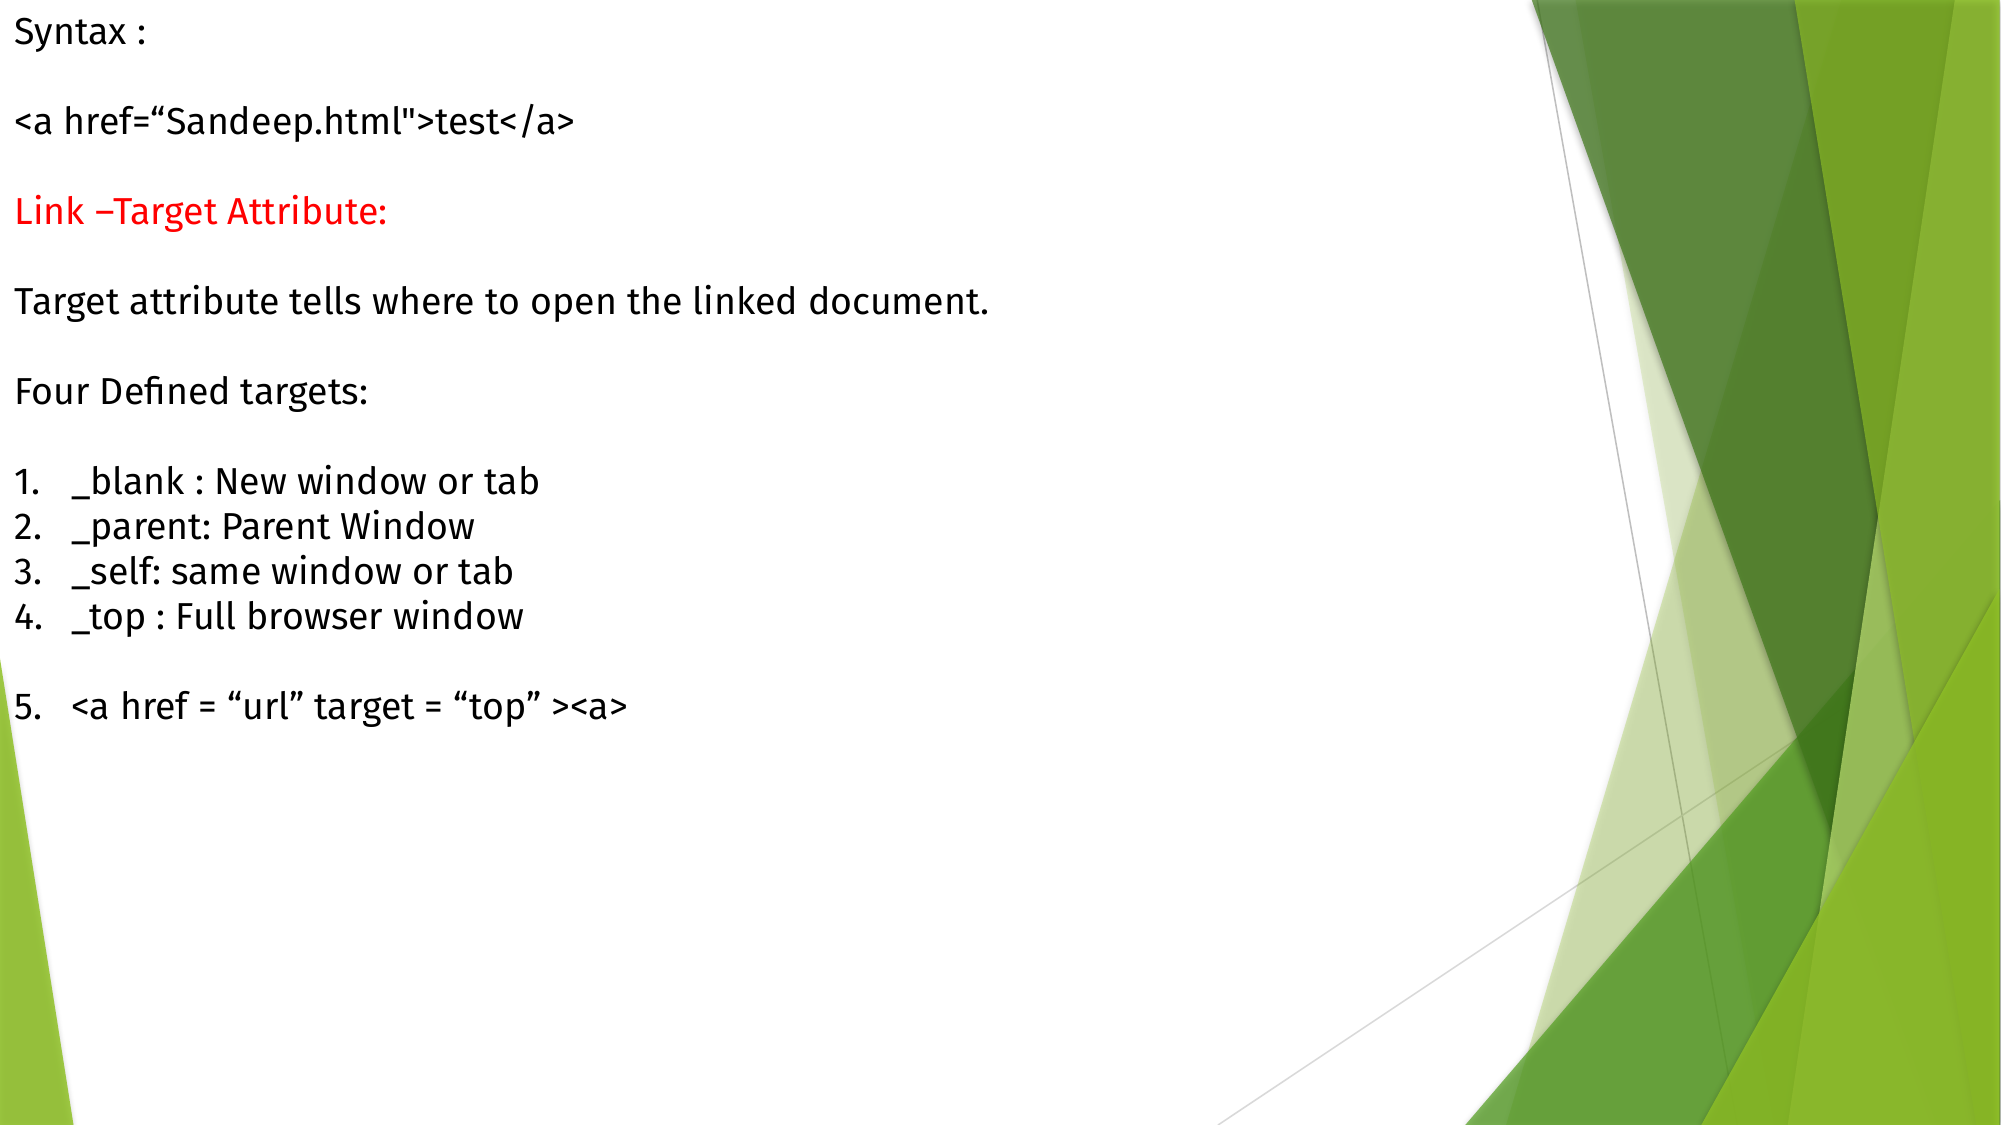

Syntax :

<a href=“Sandeep.html">test</a>

Link –Target Attribute:

Target attribute tells where to open the linked document.

Four Defined targets:

_blank : New window or tab
_parent: Parent Window
_self: same window or tab
_top : Full browser window

<a href = “url” target = “top” ><a>